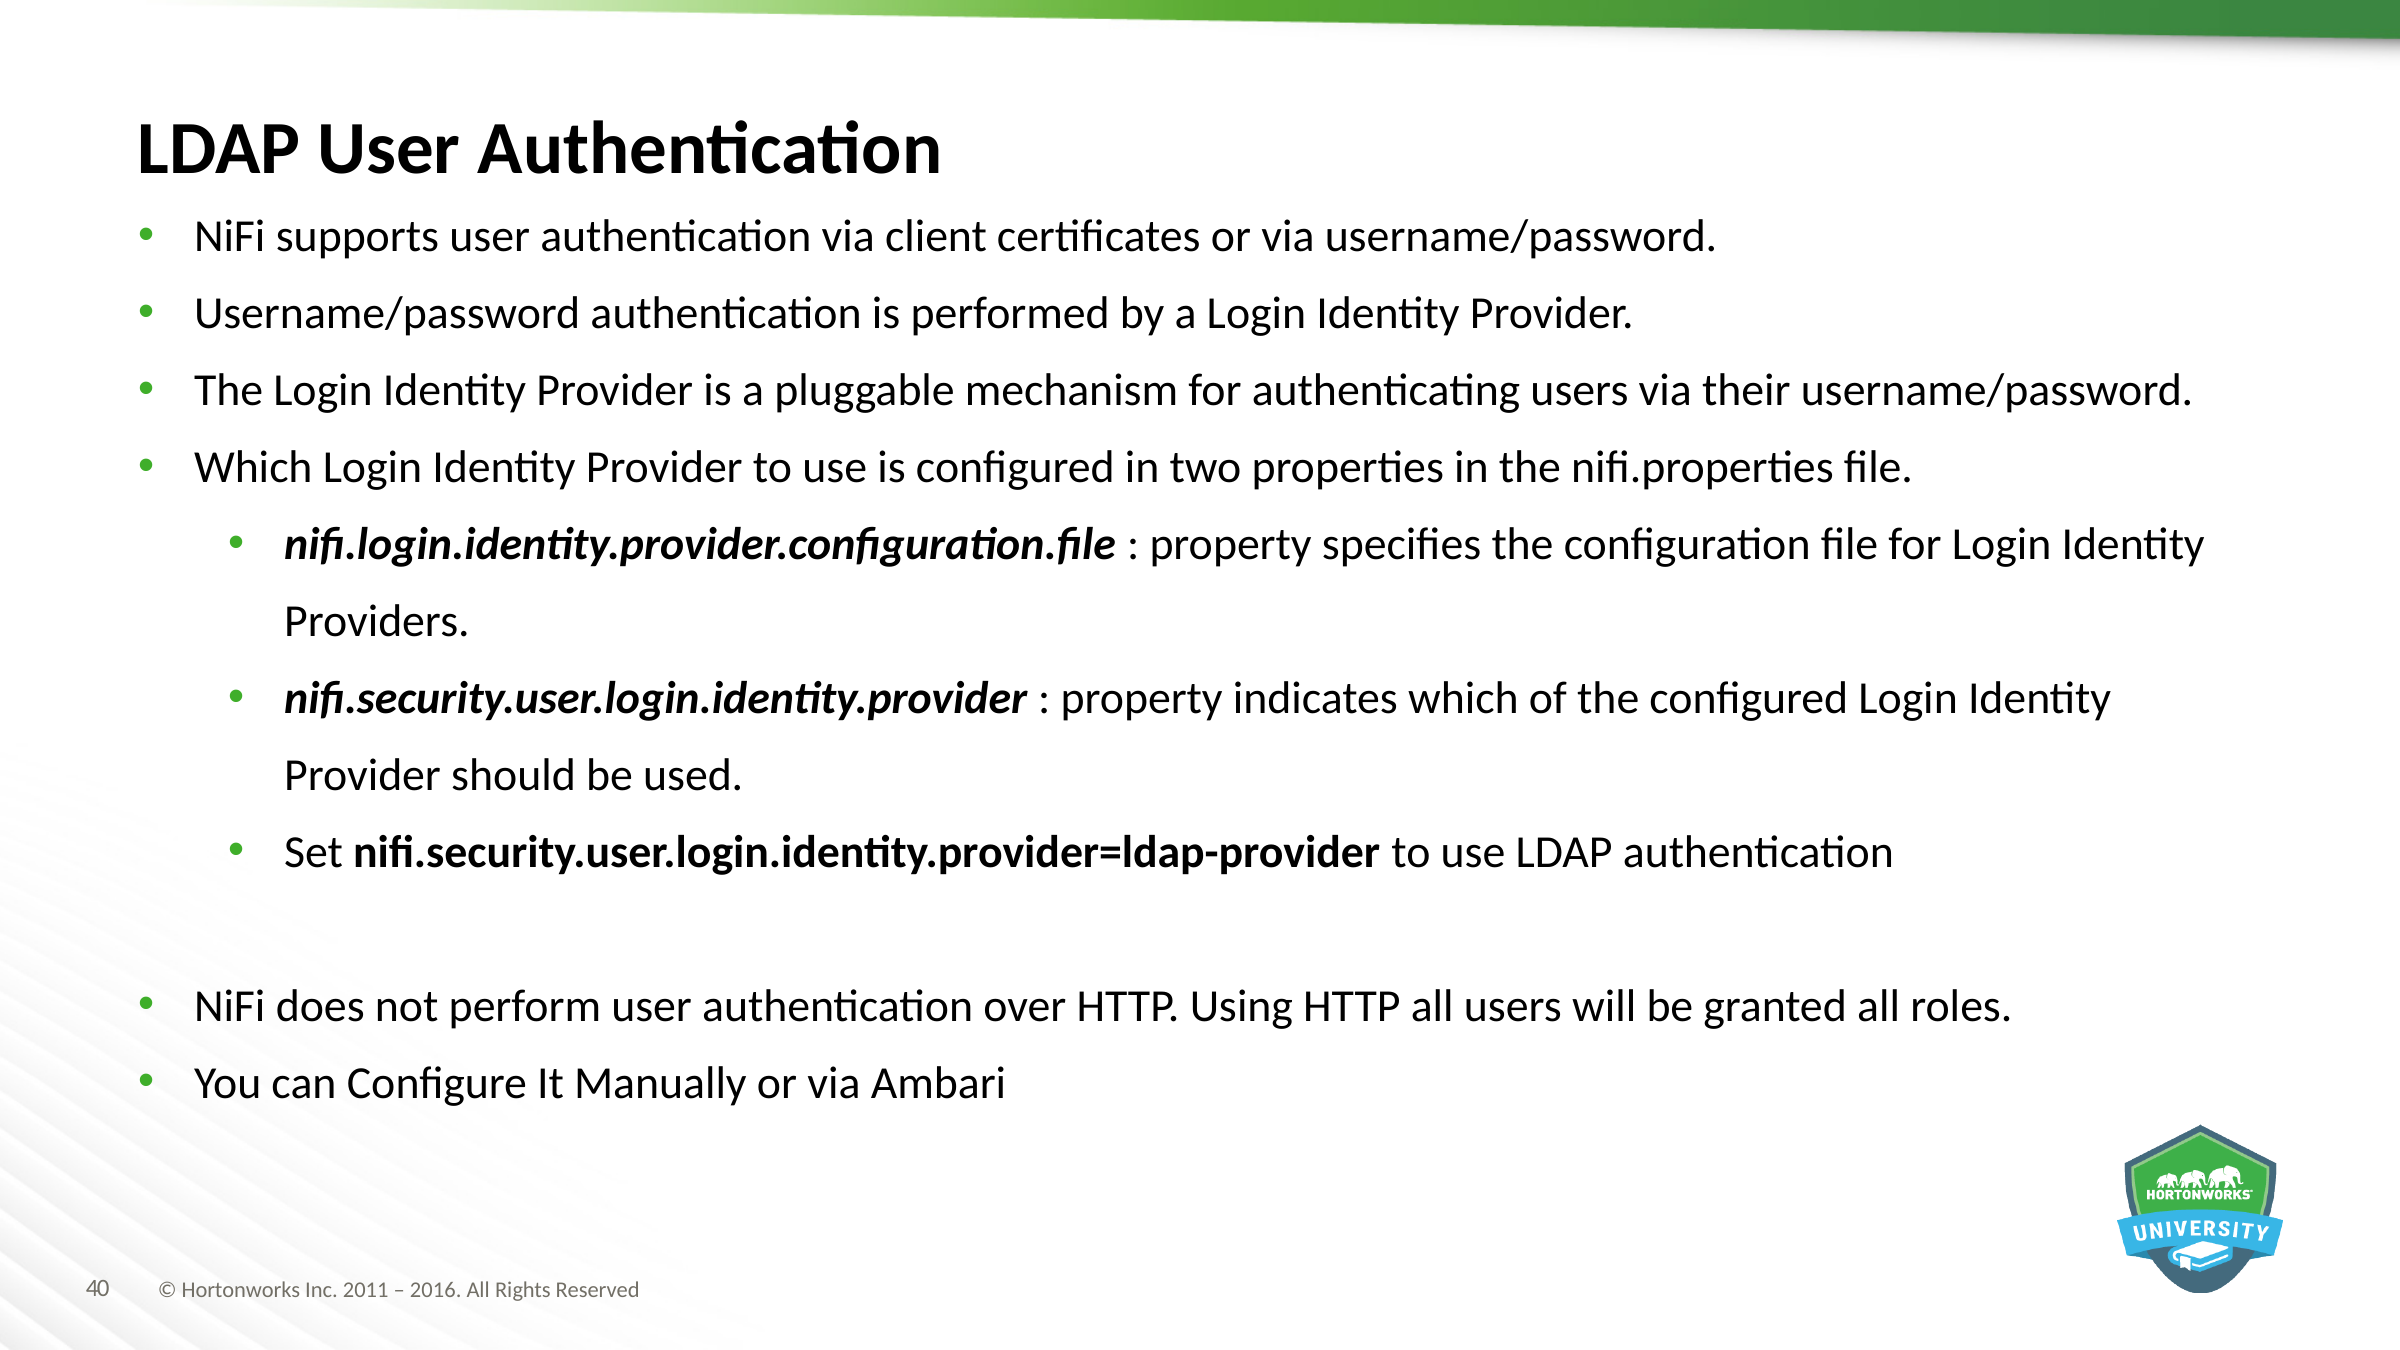

LDAP User Authentication
NiFi supports user authentication via client certificates or via username/password.
Username/password authentication is performed by a Login Identity Provider.
The Login Identity Provider is a pluggable mechanism for authenticating users via their username/password.
Which Login Identity Provider to use is configured in two properties in the nifi.properties file.
nifi.login.identity.provider.configuration.file : property specifies the configuration file for Login Identity Providers.
nifi.security.user.login.identity.provider : property indicates which of the configured Login Identity Provider should be used.
Set nifi.security.user.login.identity.provider=ldap-provider to use LDAP authentication

NiFi does not perform user authentication over HTTP. Using HTTP all users will be granted all roles.
You can Configure It Manually or via Ambari